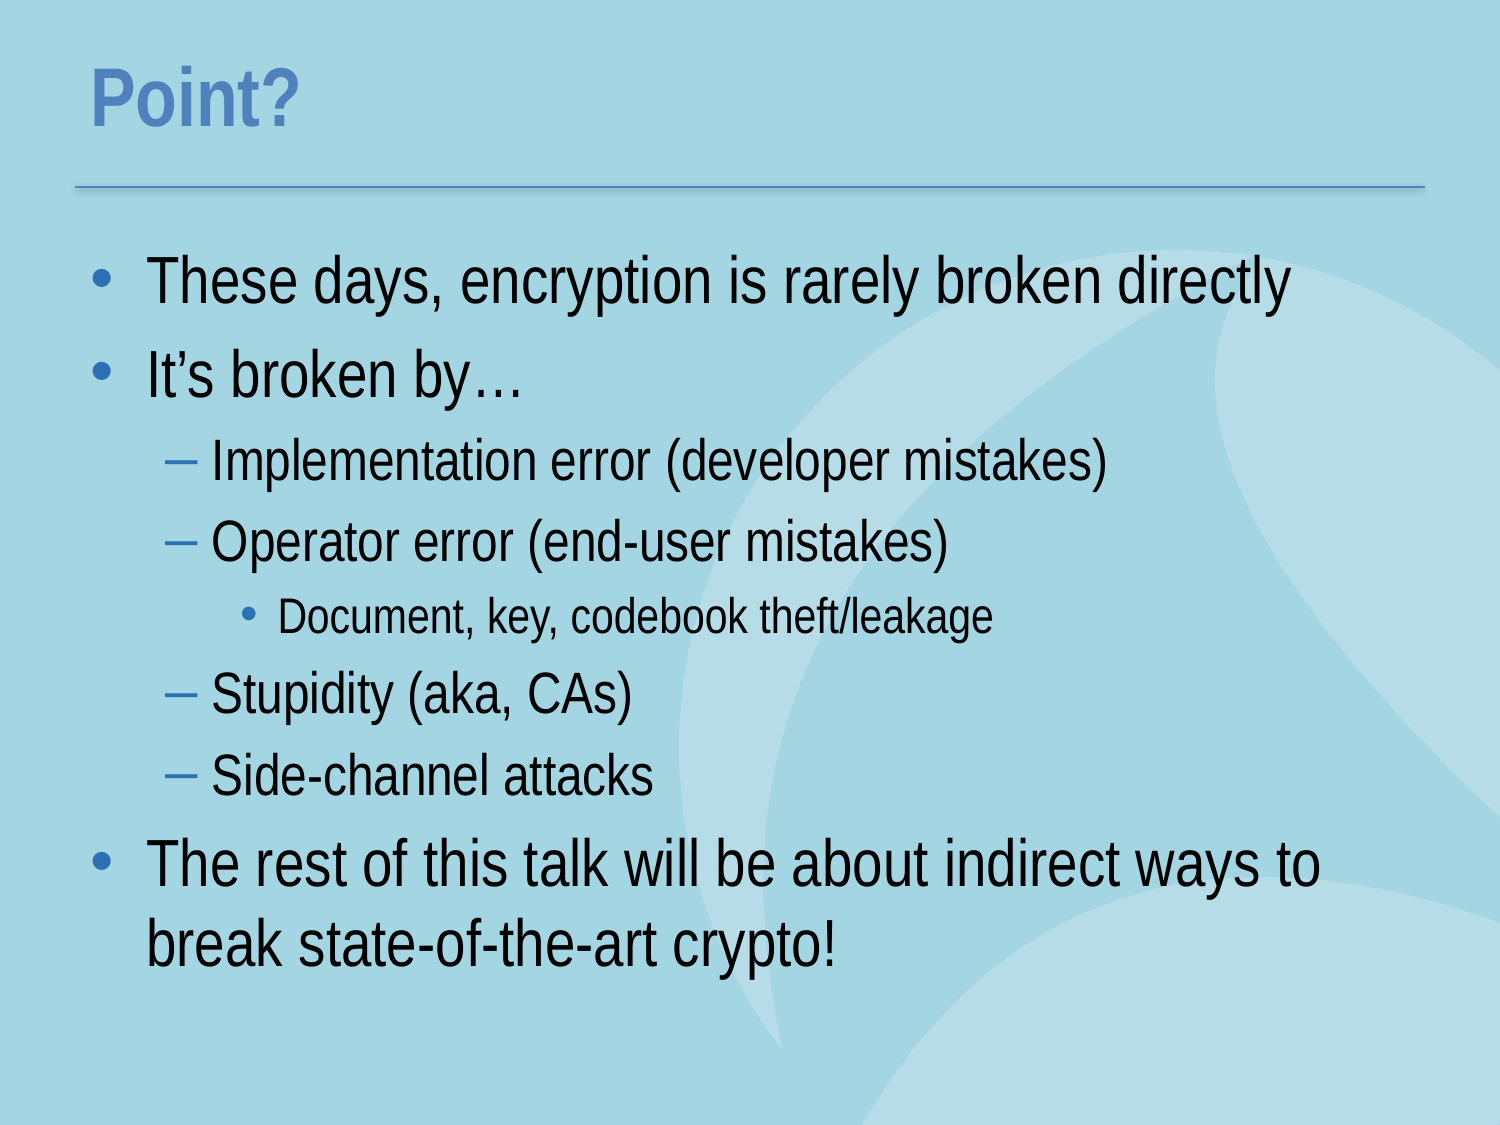

# Point?
These days, encryption is rarely broken directly
It’s broken by…
Implementation error (developer mistakes)
Operator error (end-user mistakes)
Document, key, codebook theft/leakage
Stupidity (aka, CAs)
Side-channel attacks
The rest of this talk will be about indirect ways to break state-of-the-art crypto!